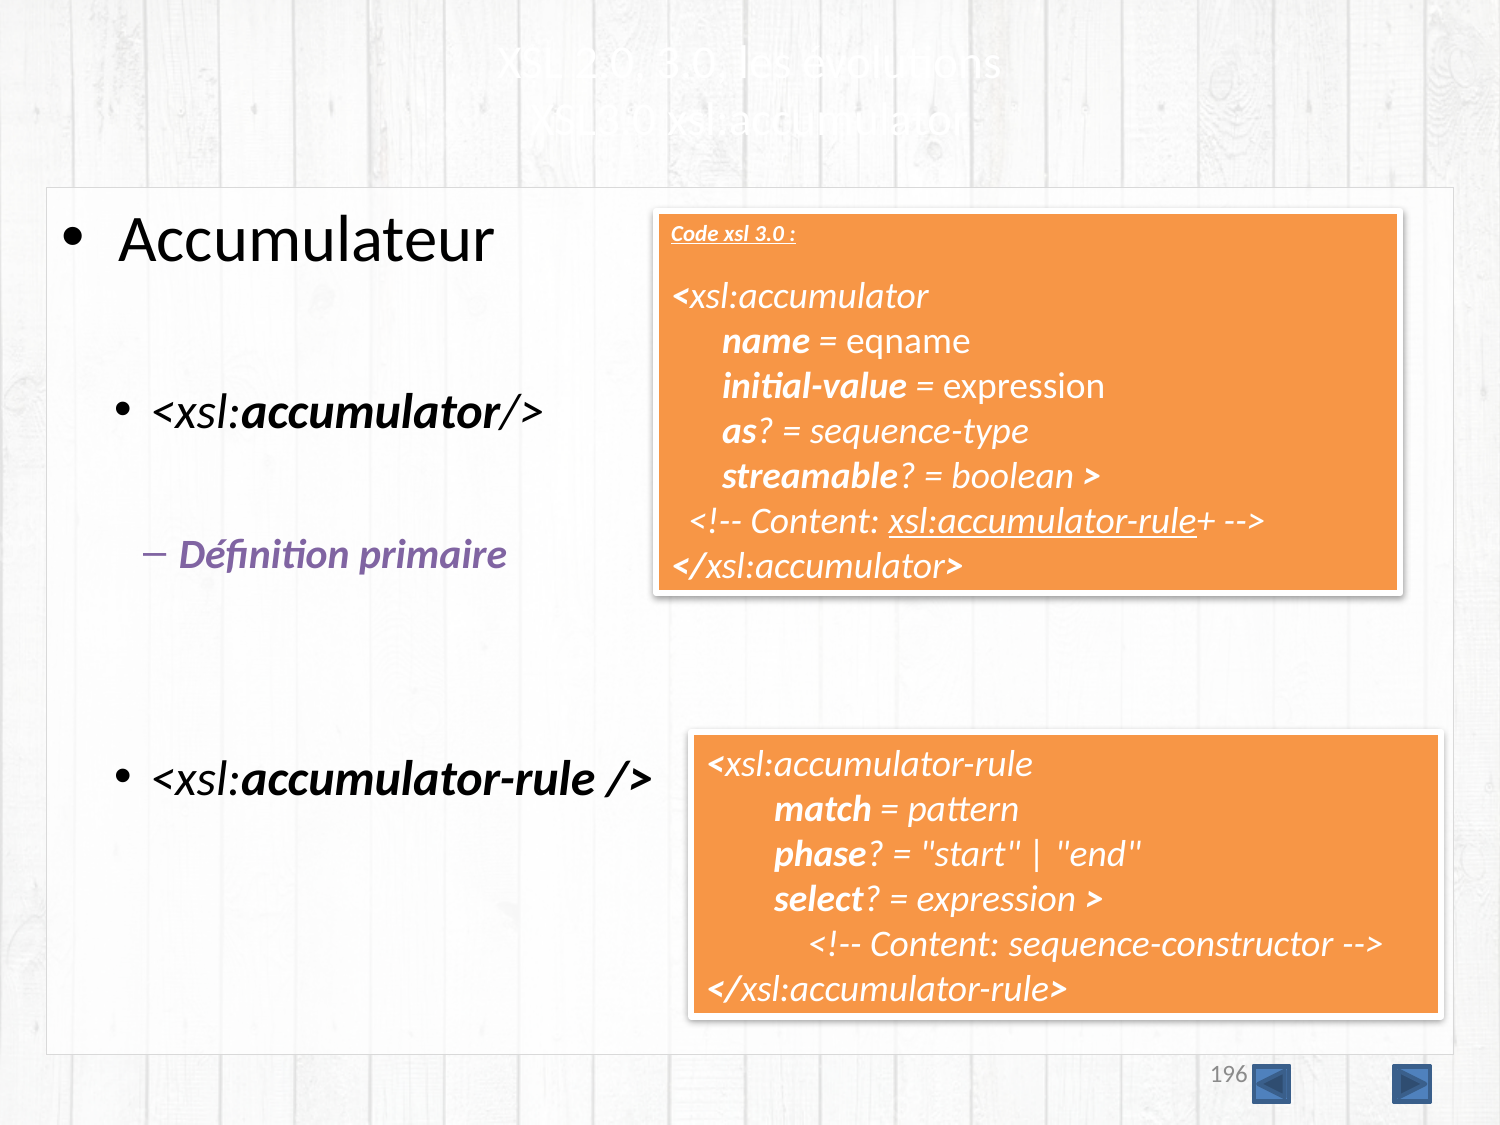

# XSL 2.0, 3.0, les évolutions XSL3.0 xsl:accumulator
Accumulateur

<xsl:accumulator/>

Définition primaire

<xsl:accumulator-rule />

Code xsl 3.0 :

<xsl:accumulator
      name = eqname
      initial-value = expression
      as? = sequence-type
      streamable? = boolean >
  <!-- Content: xsl:accumulator-rule+ -->
</xsl:accumulator>
<xsl:accumulator-rule
        match = pattern
        phase? = "start" | "end"
        select? = expression >
            <!-- Content: sequence-constructor -->
</xsl:accumulator-rule>
196